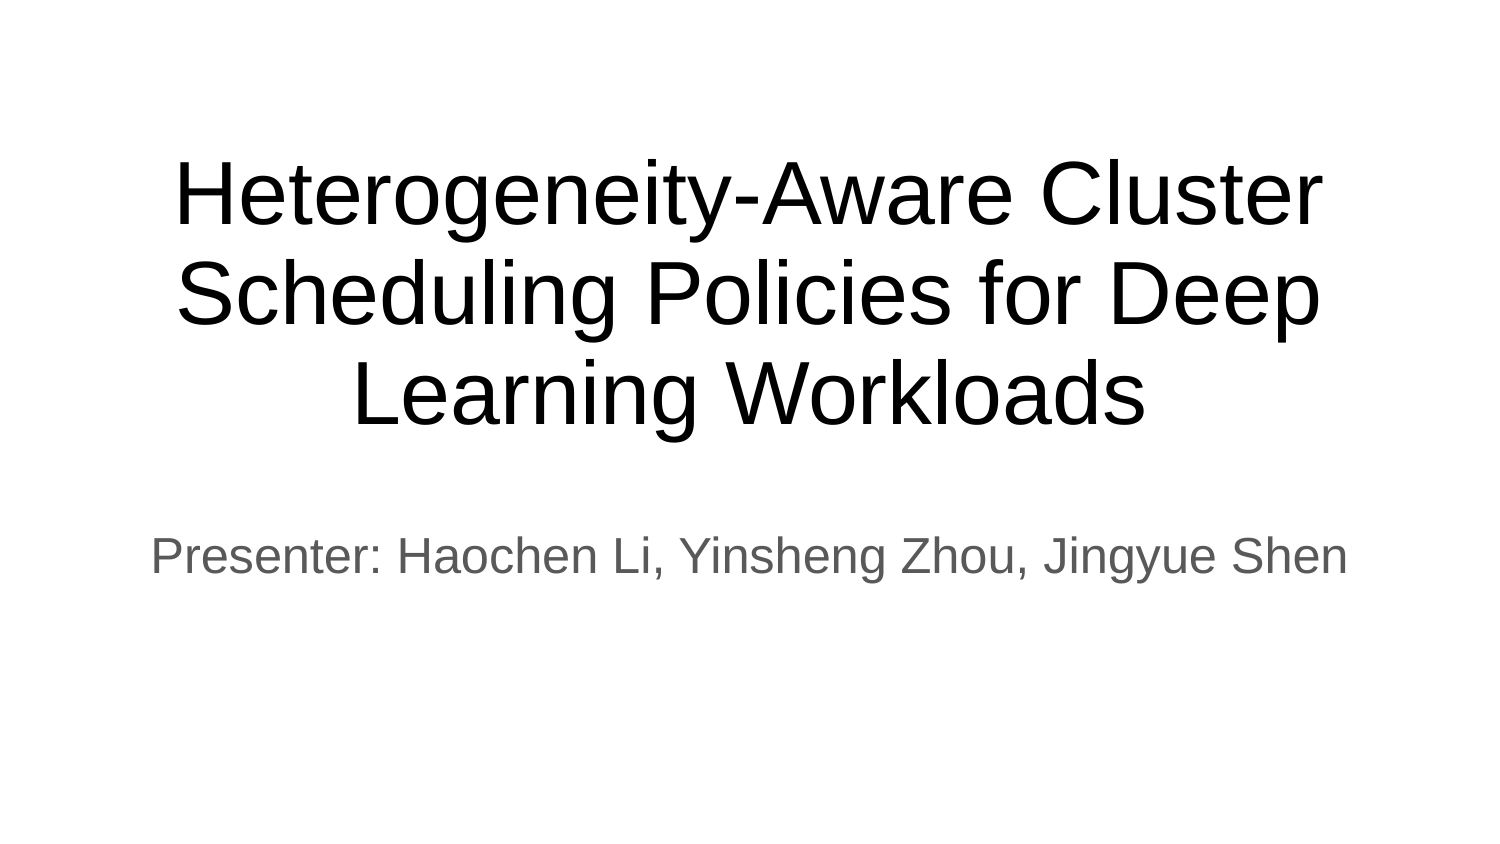

# Heterogeneity-Aware Cluster Scheduling Policies for Deep Learning Workloads
Presenter: Haochen Li, Yinsheng Zhou, Jingyue Shen